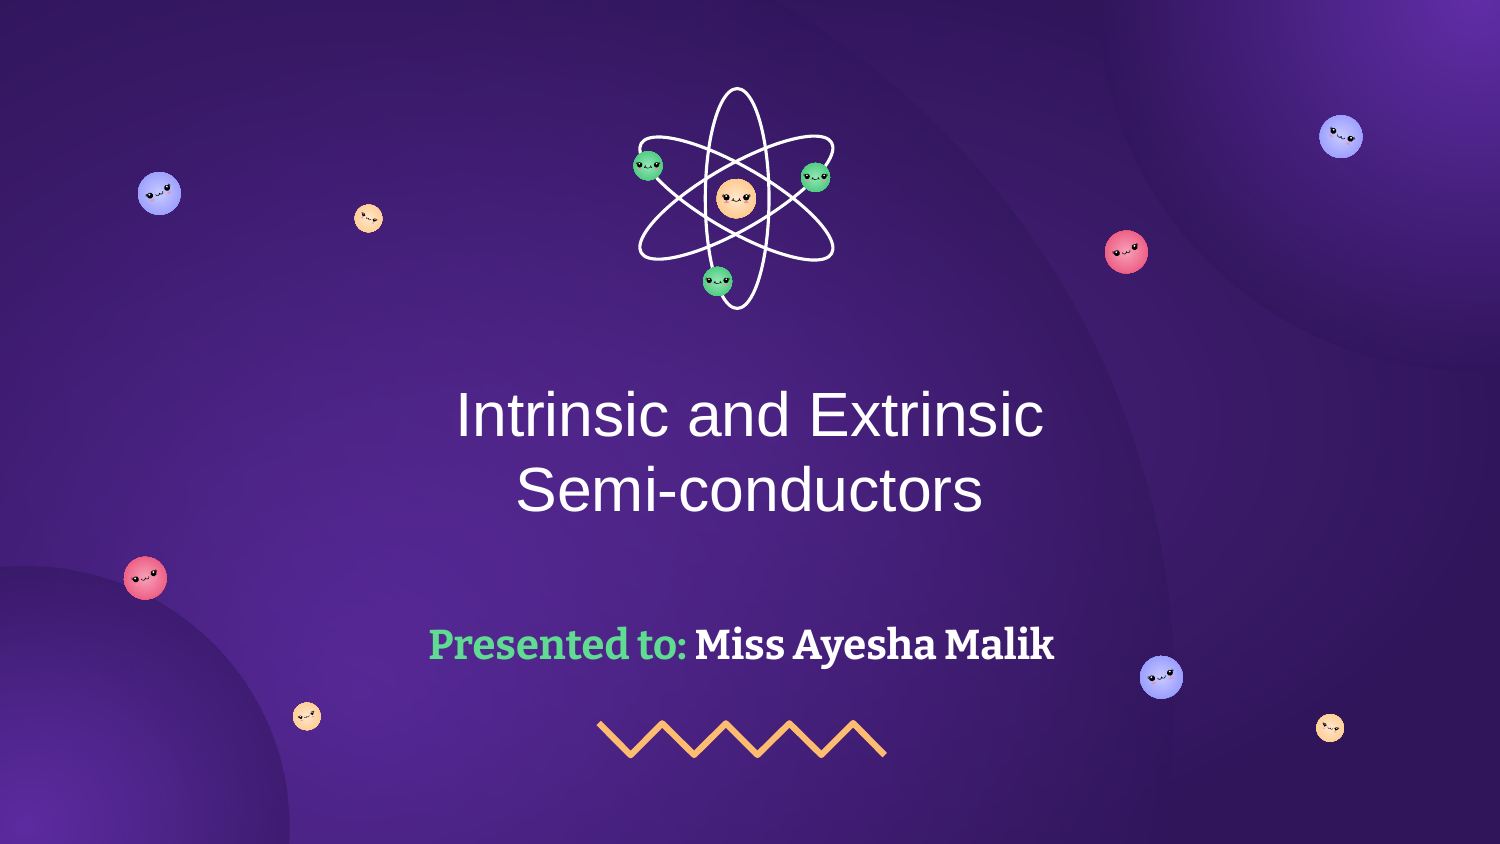

Intrinsic and Extrinsic
Semi-conductors

Presented to: Miss Ayesha Malik